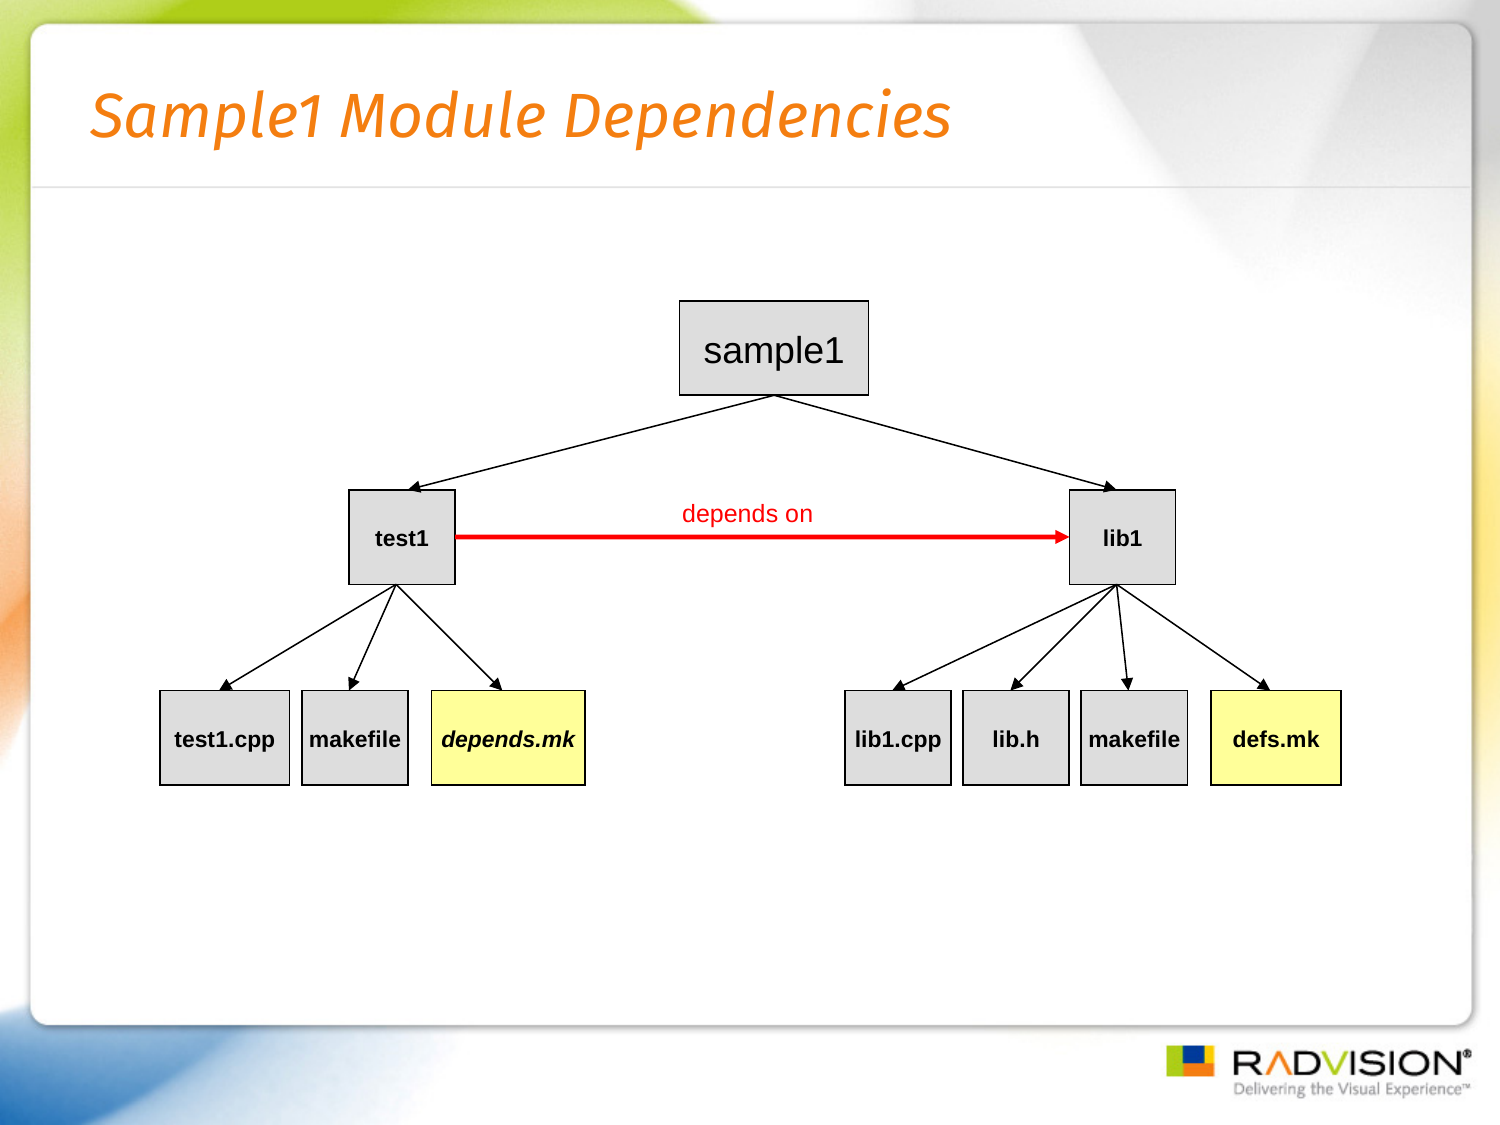

# Sample1 Module Dependencies
sample1

test1
depends on

lib1

depends.mk
defs.mk

test1.cpp
makefile
lib1.cpp
lib.h
makefile